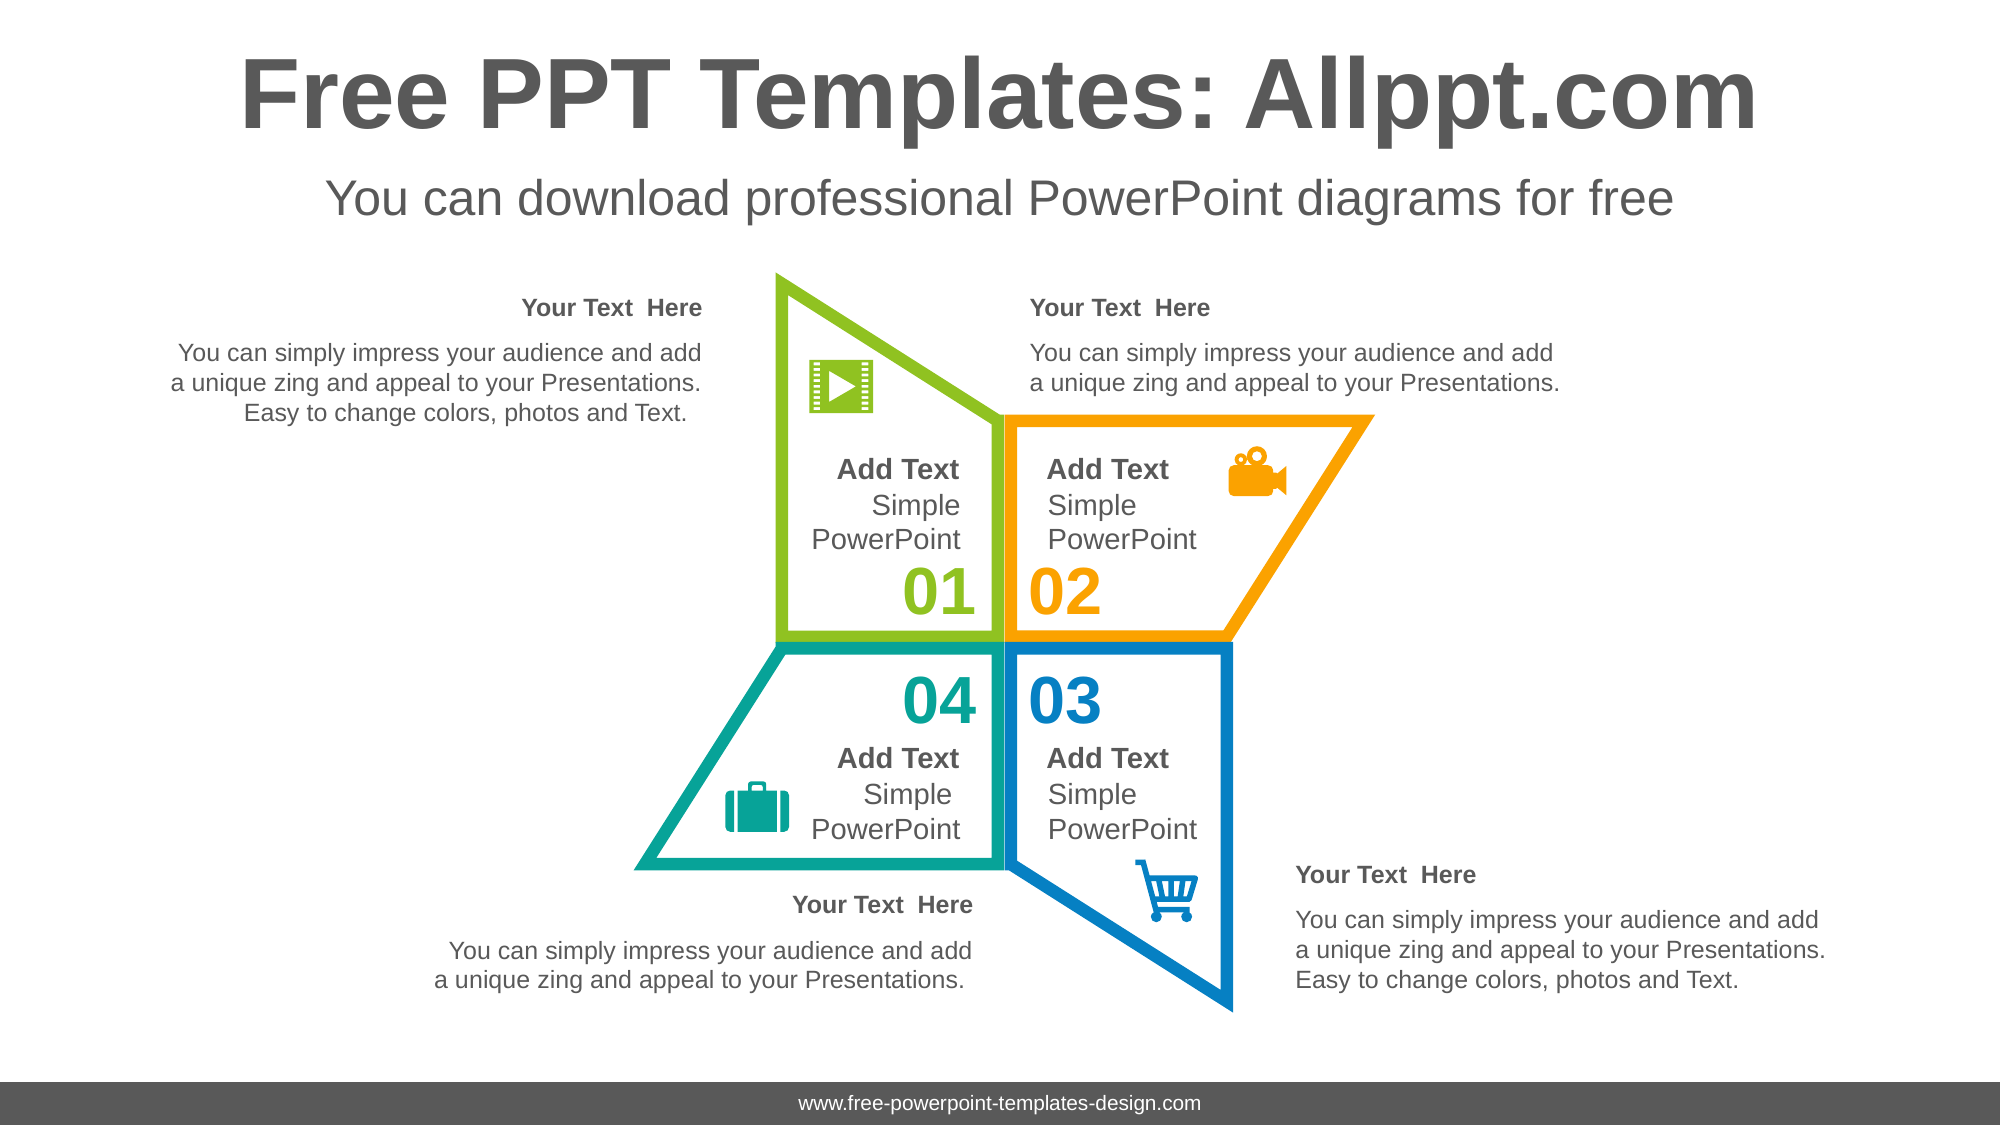

# Free PPT Templates: Allppt.com
You can download professional PowerPoint diagrams for free

Your Text  Here
You can simply impress your audience and add a unique zing and appeal to your Presentations. Easy to change colors, photos and Text.
Your Text  Here
You can simply impress your audience and add a unique zing and appeal to your Presentations.

Add Text
Simple PowerPoint
Add Text
Simple
PowerPoint

01
02
02

04
03
03
04
Add Text
Simple PowerPoint
Add Text
Simple
PowerPoint

Your Text  Here
You can simply impress your audience and add a unique zing and appeal to your Presentations. Easy to change colors, photos and Text.

Your Text  Here
You can simply impress your audience and add a unique zing and appeal to your Presentations.
www.free-powerpoint-templates-design.com